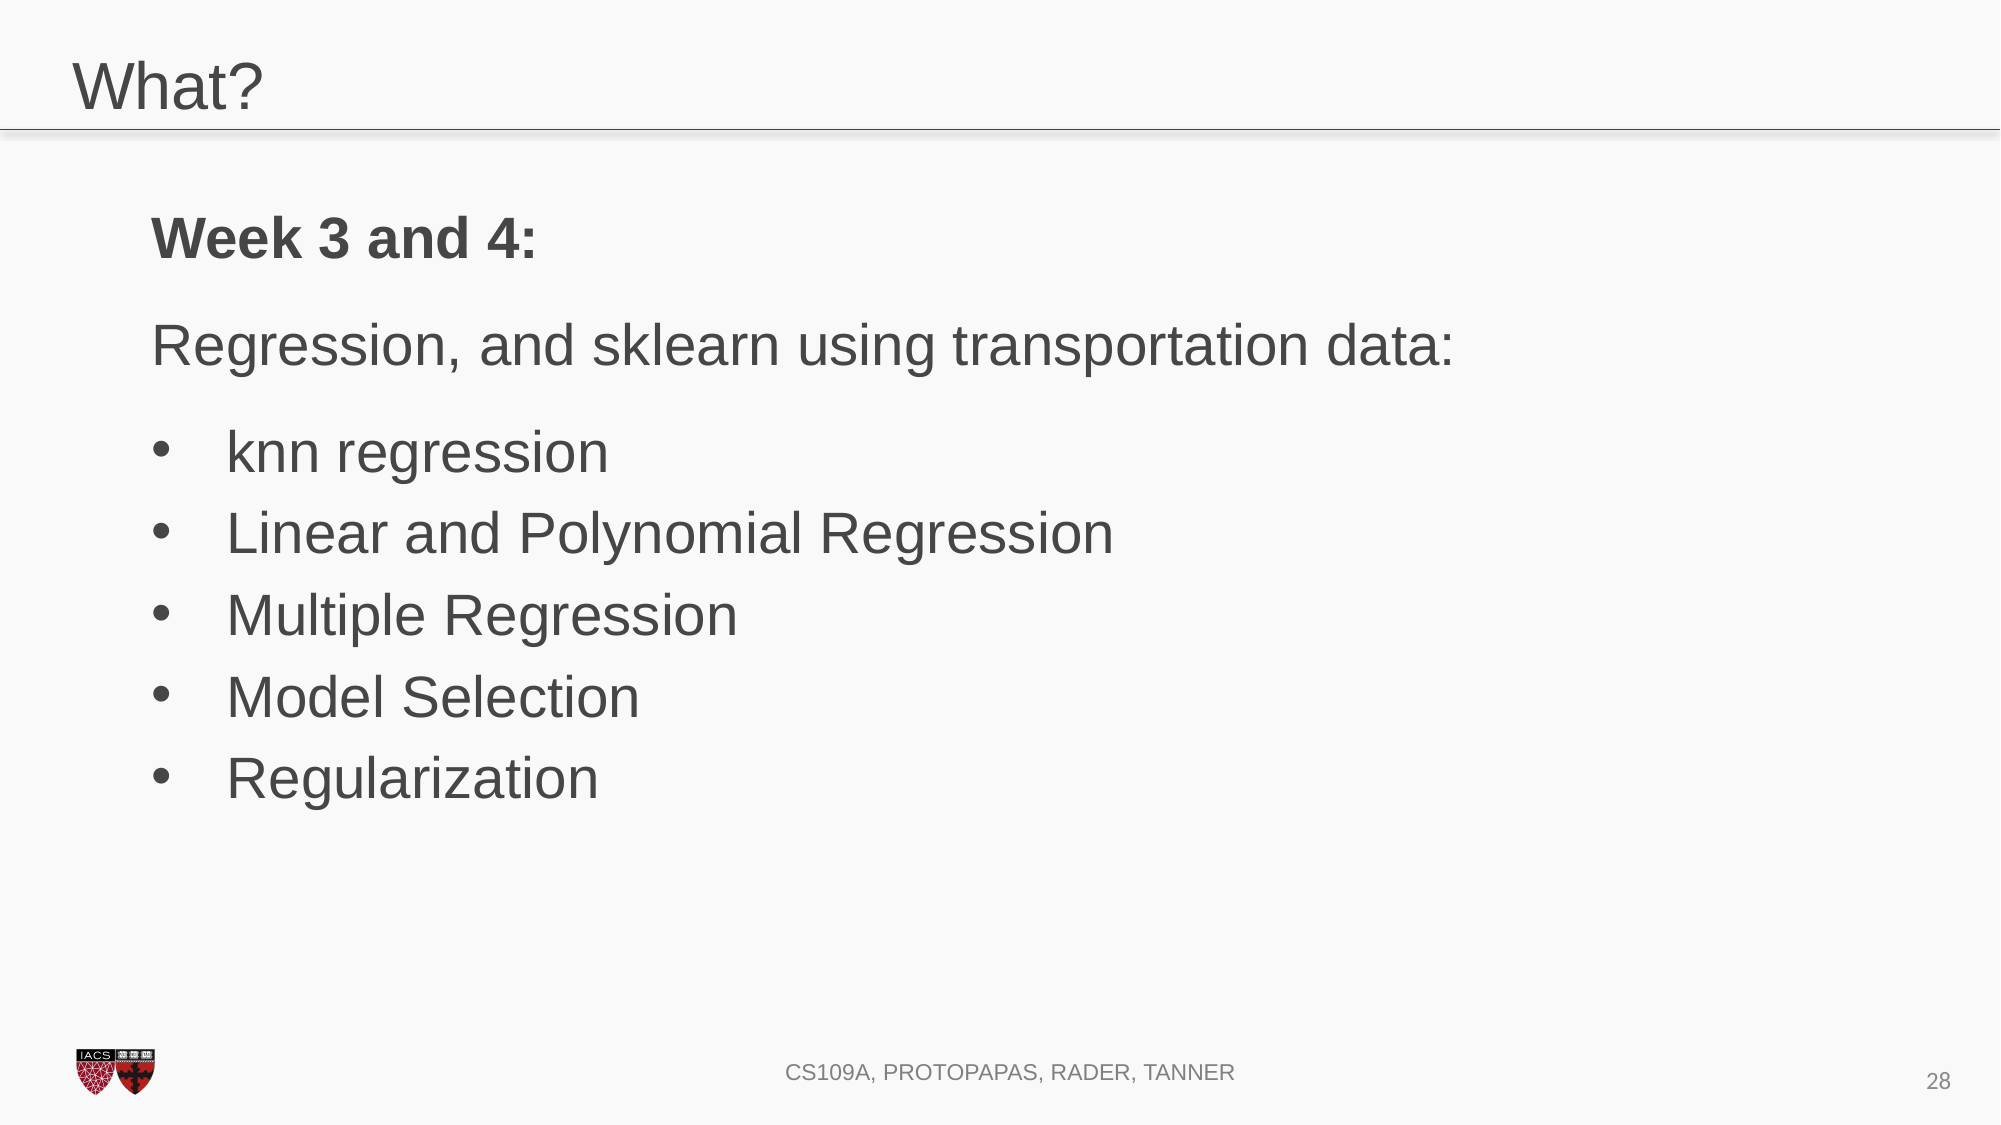

# What?
Week 3 and 4:
Regression, and sklearn using transportation data:
knn regression
Linear and Polynomial Regression
Multiple Regression
Model Selection
Regularization

28